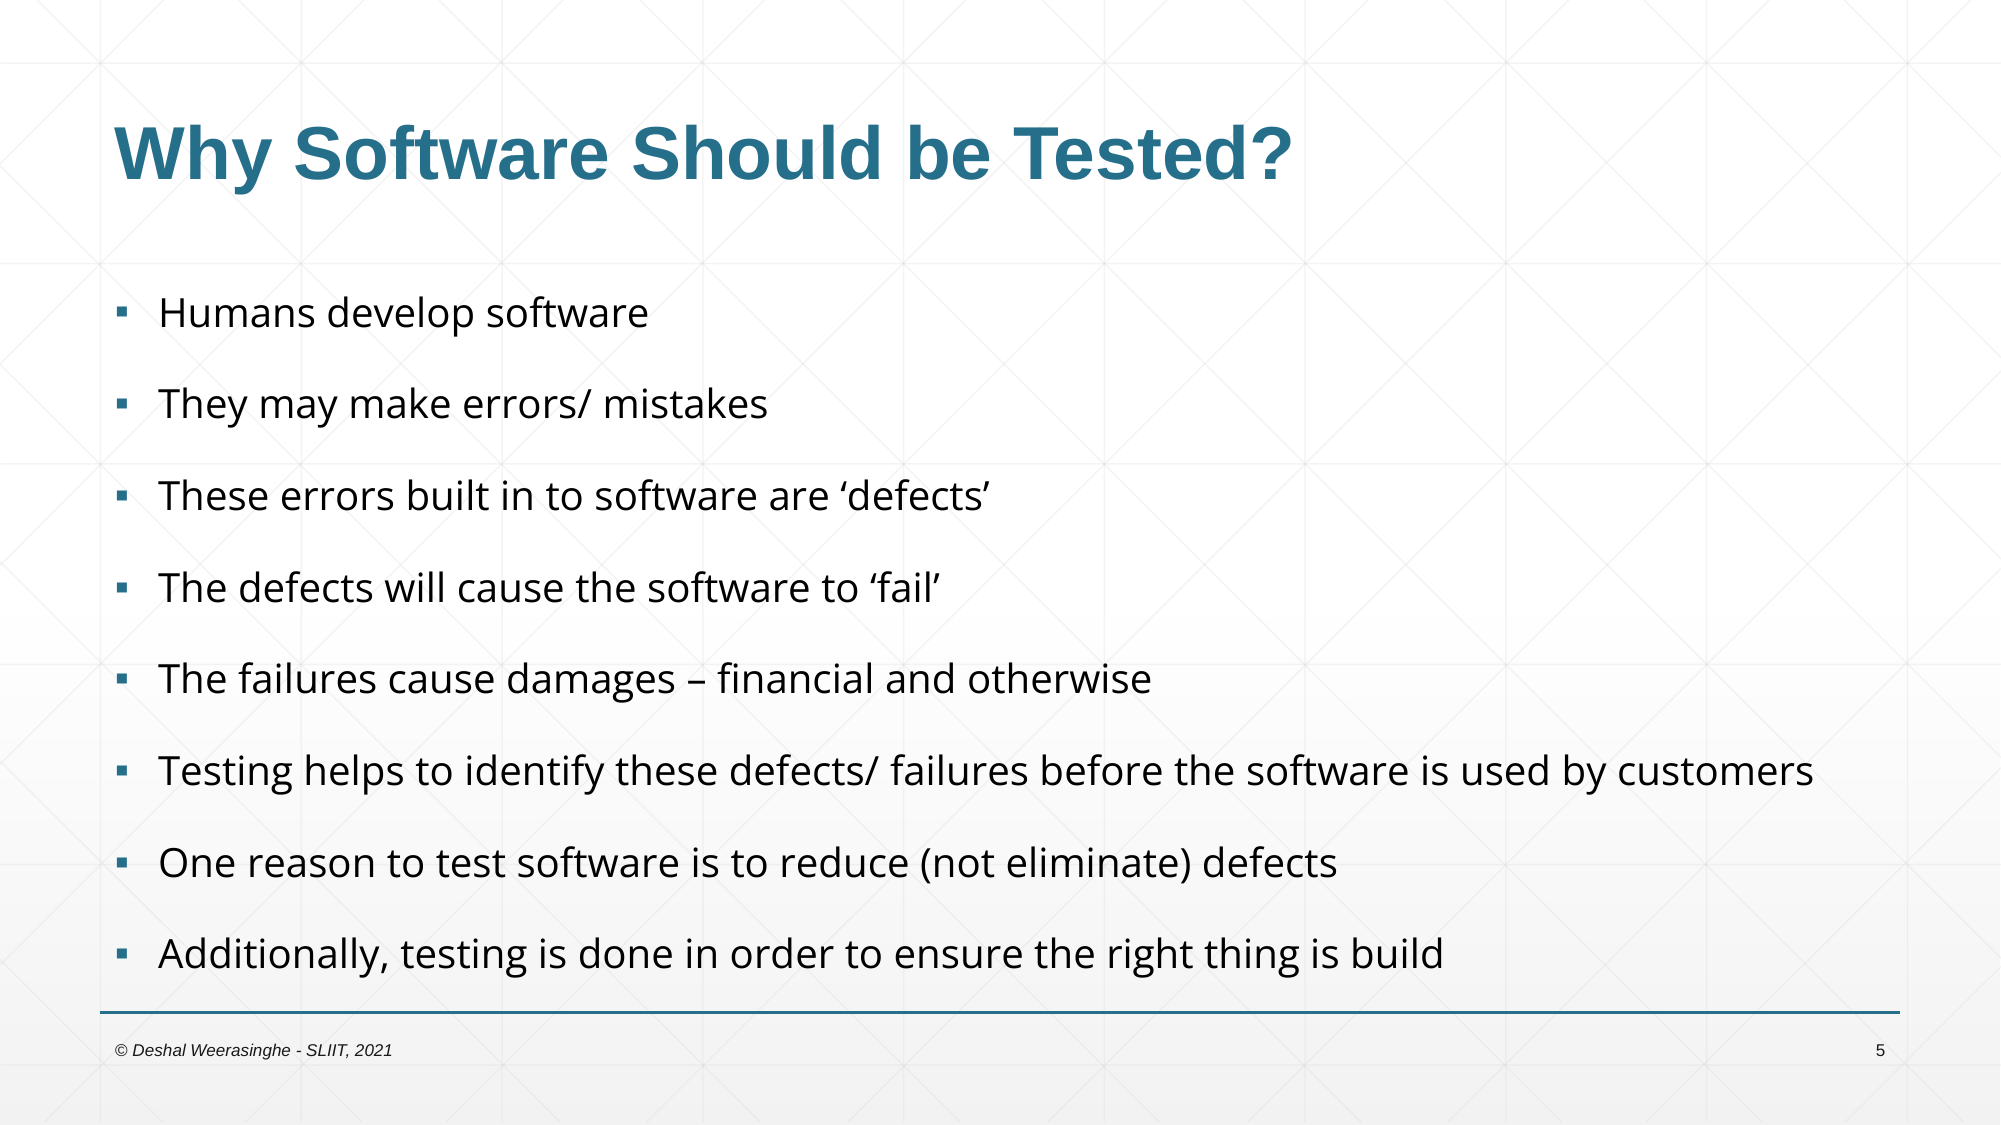

# Why Software Should be Tested?
Humans develop software
They may make errors/ mistakes
These errors built in to software are ‘defects’
The defects will cause the software to ‘fail’
The failures cause damages – financial and otherwise
Testing helps to identify these defects/ failures before the software is used by customers
One reason to test software is to reduce (not eliminate) defects
Additionally, testing is done in order to ensure the right thing is build

© Deshal Weerasinghe - SLIIT, 2021
5